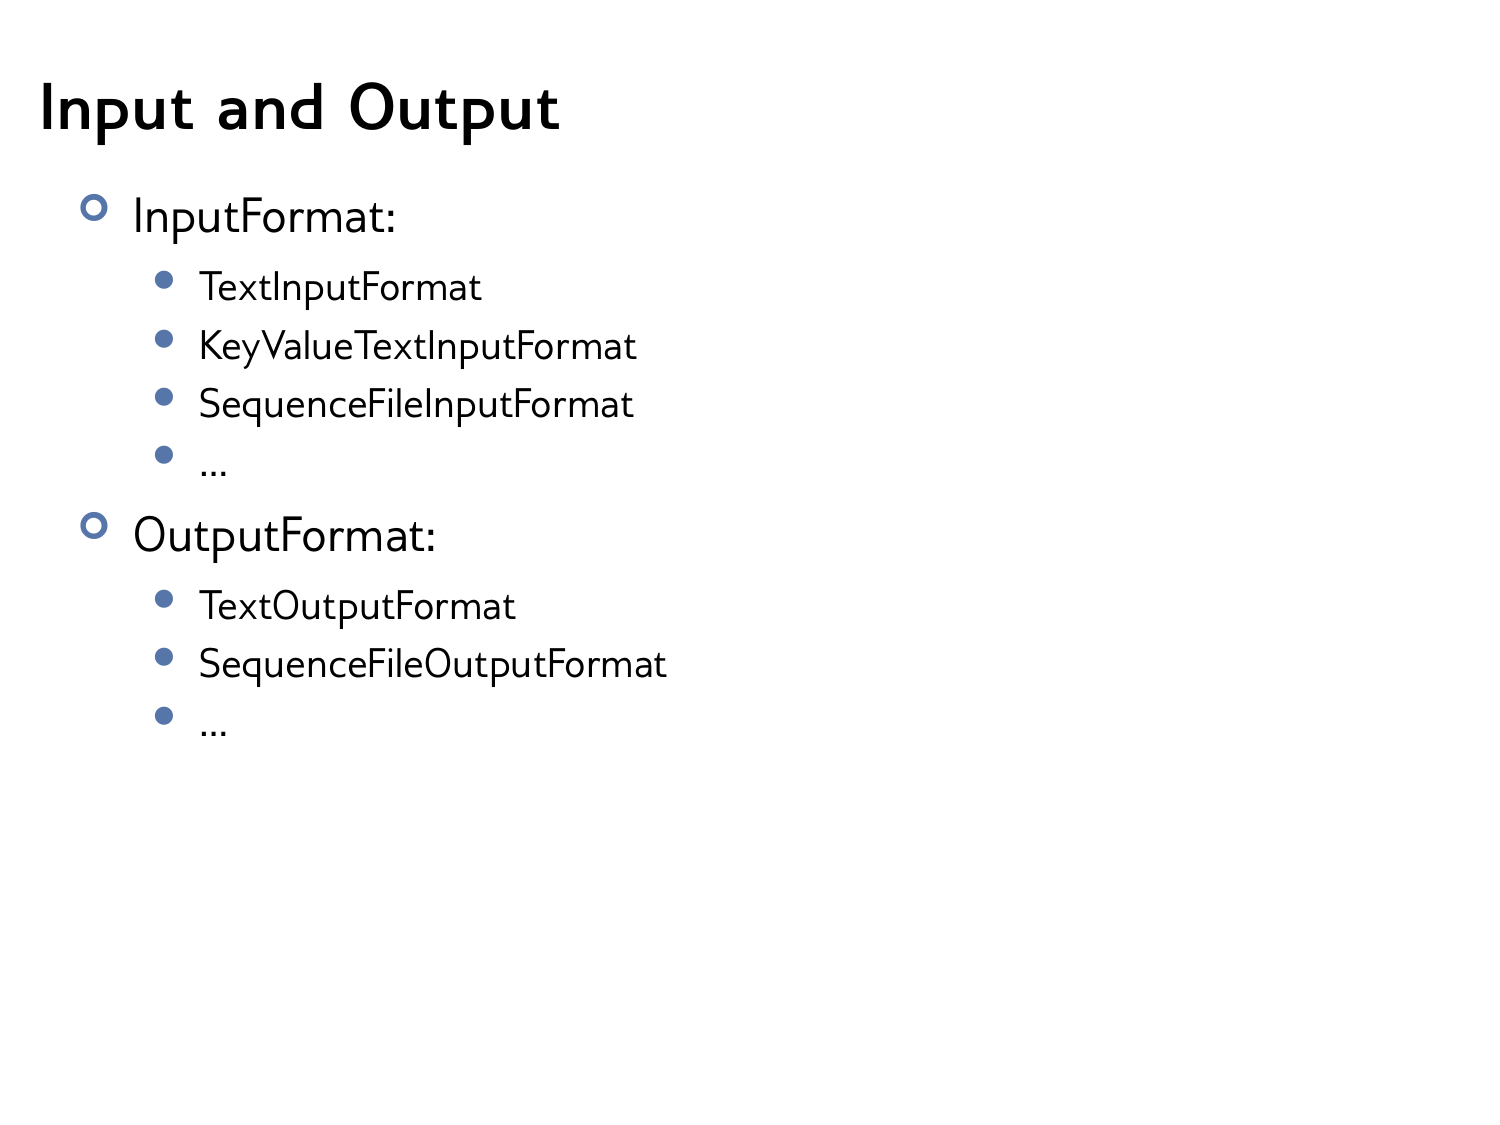

# Input and Output
InputFormat:
TextInputFormat
KeyValueTextInputFormat
SequenceFileInputFormat
…
OutputFormat:
TextOutputFormat
SequenceFileOutputFormat
…